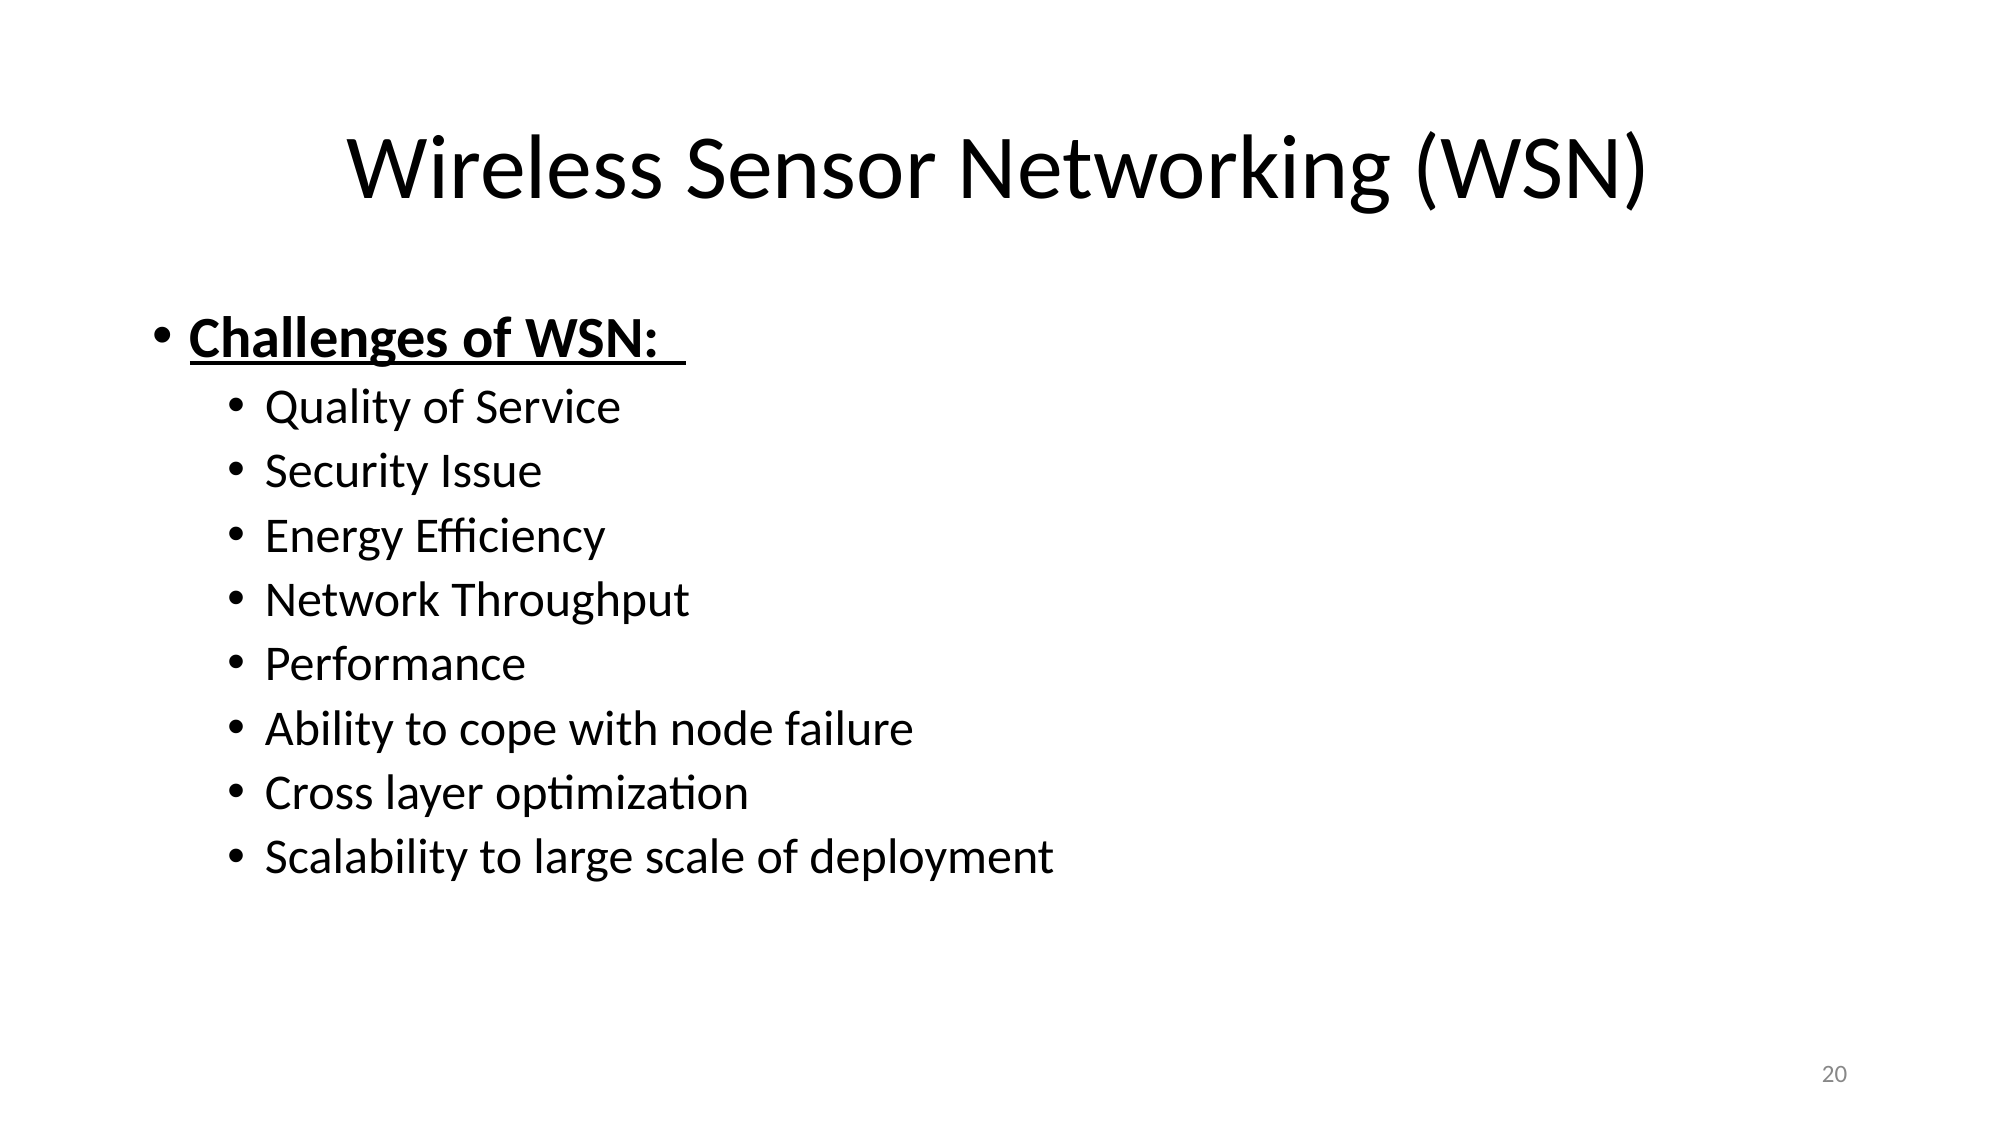

# Wireless Sensor Networking (WSN)
Challenges of WSN:
Quality of Service
Security Issue
Energy Efficiency
Network Throughput
Performance
Ability to cope with node failure
Cross layer optimization
Scalability to large scale of deployment

20